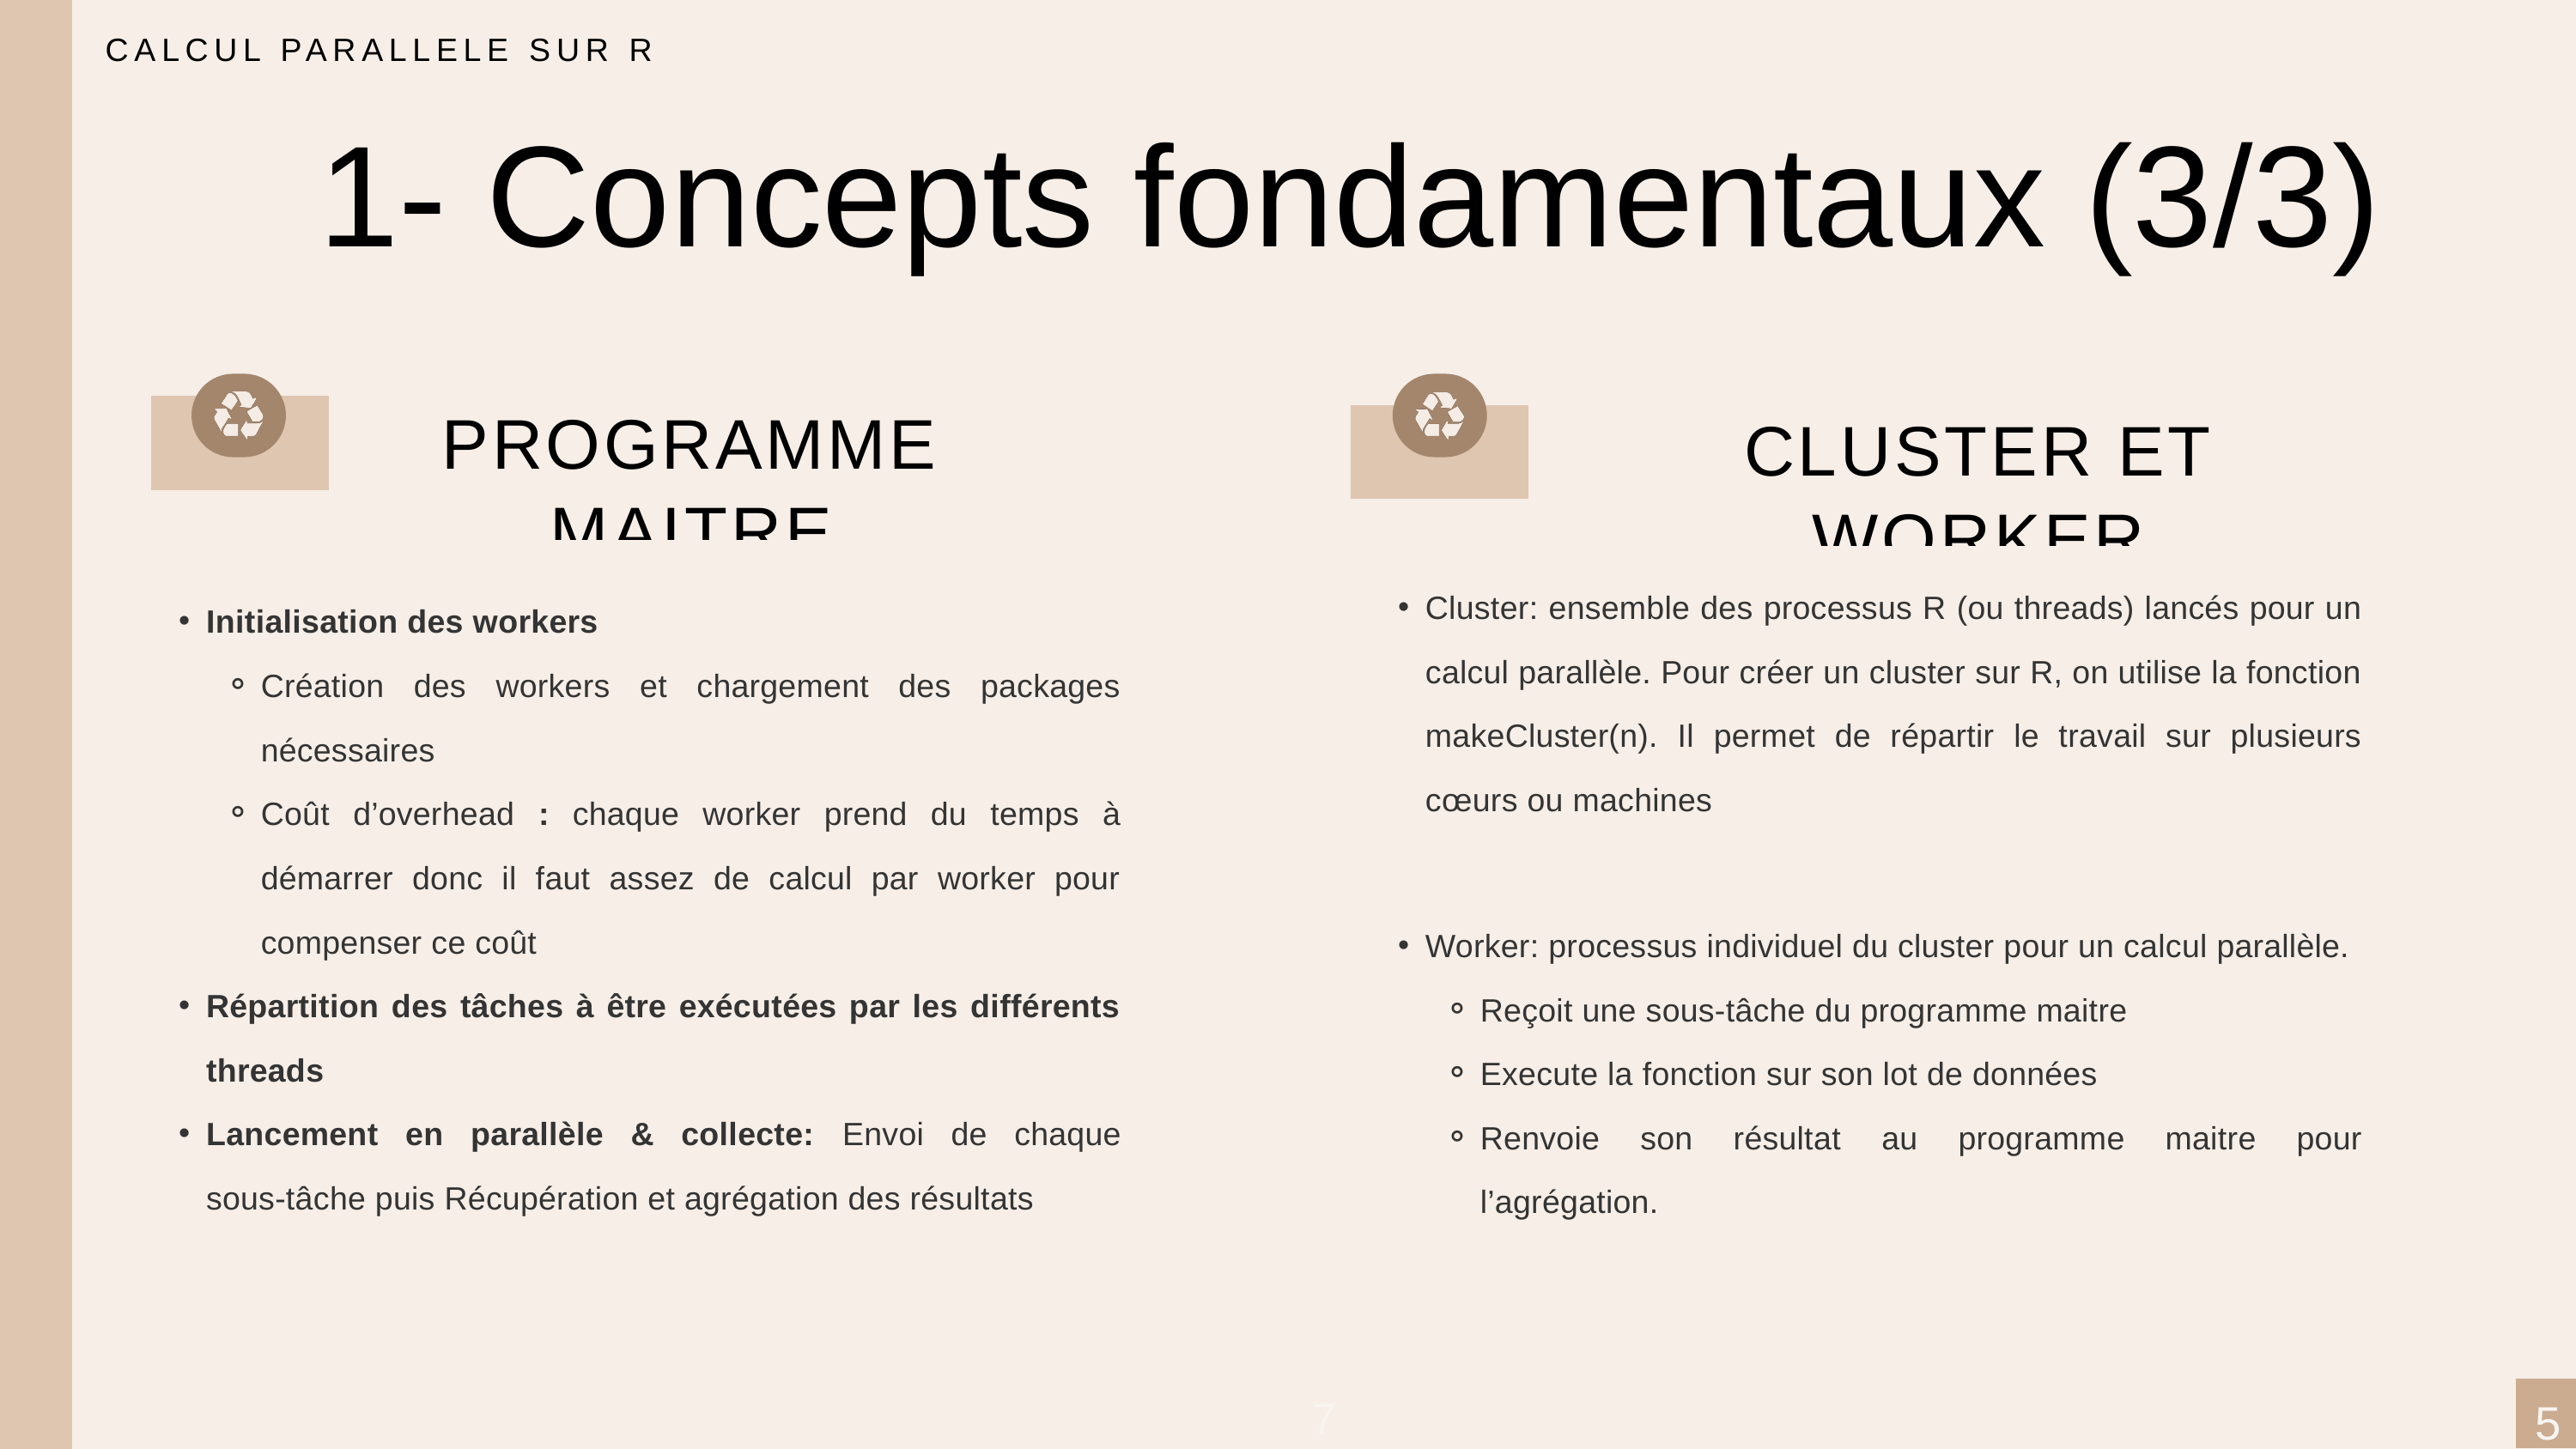

CALCUL PARALLELE SUR R
1- Concepts fondamentaux (3/3)

PROGRAMME MAITRE

CLUSTER ET WORKER

Cluster: ensemble des processus R (ou threads) lancés pour un calcul parallèle. Pour créer un cluster sur R, on utilise la fonction makeCluster(n). Il permet de répartir le travail sur plusieurs cœurs ou machines
Initialisation des workers
Création des workers et chargement des packages nécessaires
Coût d’overhead : chaque worker prend du temps à démarrer donc il faut assez de calcul par worker pour compenser ce coût
Répartition des tâches à être exécutées par les différents threads
Lancement en parallèle & collecte: Envoi de chaque sous‑tâche puis Récupération et agrégation des résultats

Worker: processus individuel du cluster pour un calcul parallèle.
Reçoit une sous-tâche du programme maitre
Execute la fonction sur son lot de données
Renvoie son résultat au programme maitre pour l’agrégation.

7
5